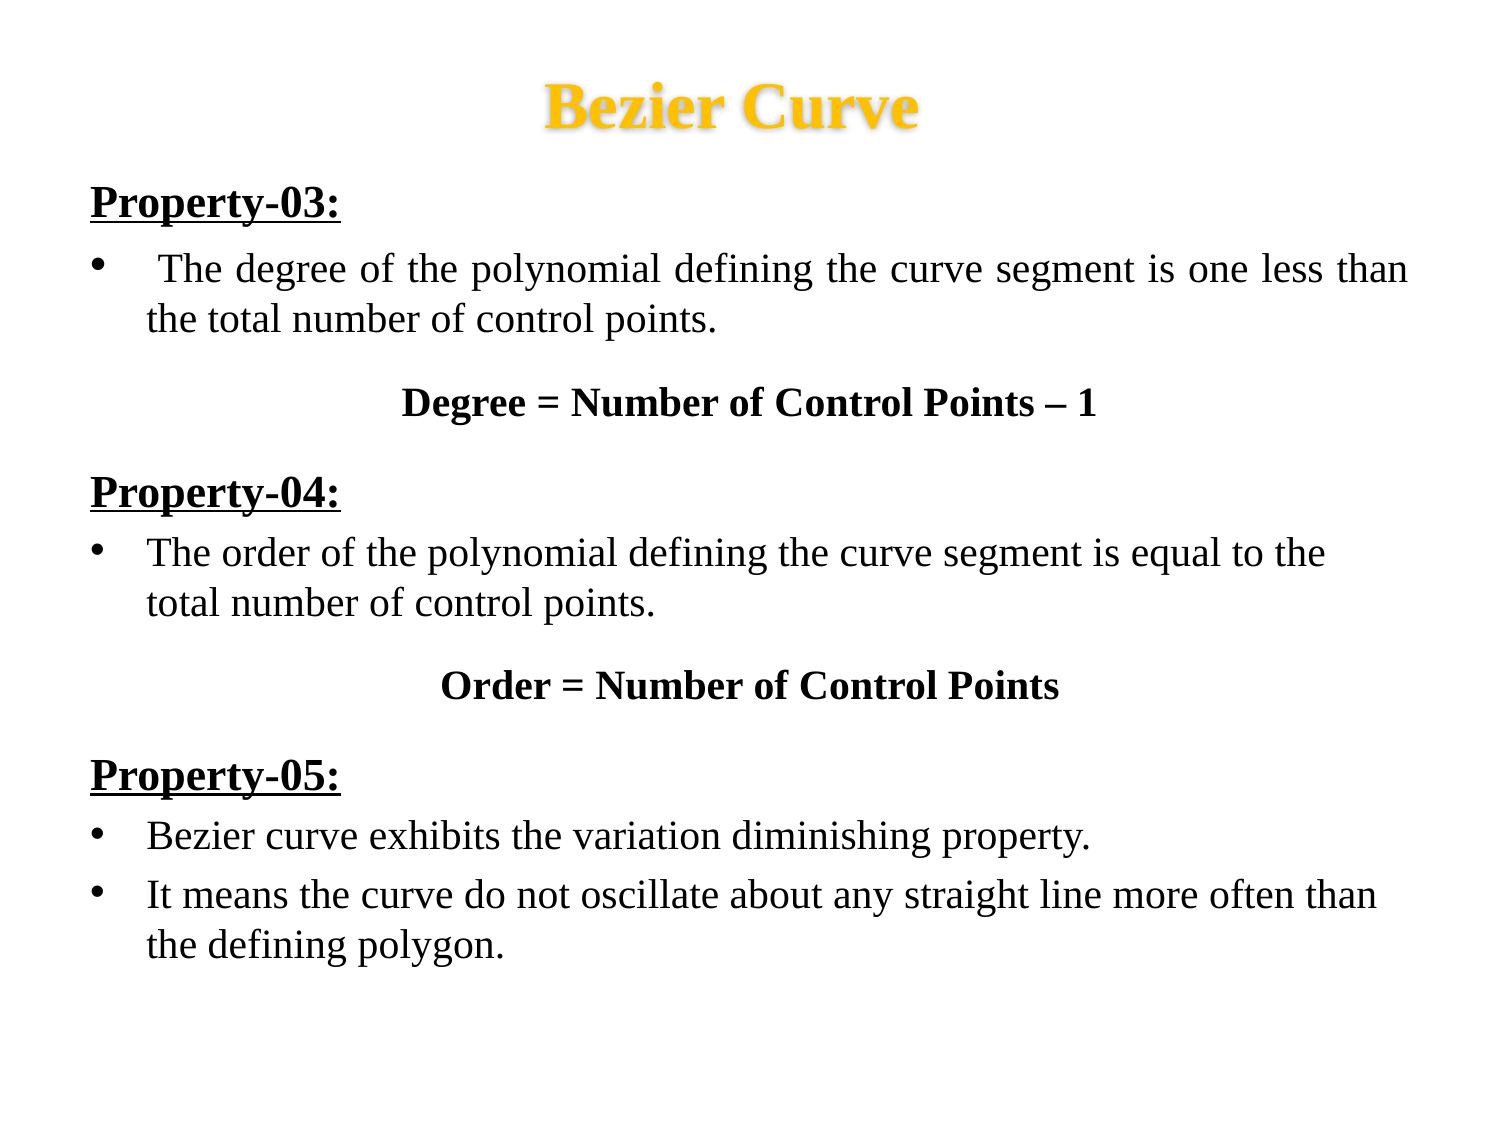

# Bezier Curve
Property-03:
 The degree of the polynomial defining the curve segment is one less than the total number of control points.
Degree = Number of Control Points – 1
Property-04:
The order of the polynomial defining the curve segment is equal to the total number of control points.
Order = Number of Control Points
Property-05:
Bezier curve exhibits the variation diminishing property.
It means the curve do not oscillate about any straight line more often than the defining polygon.